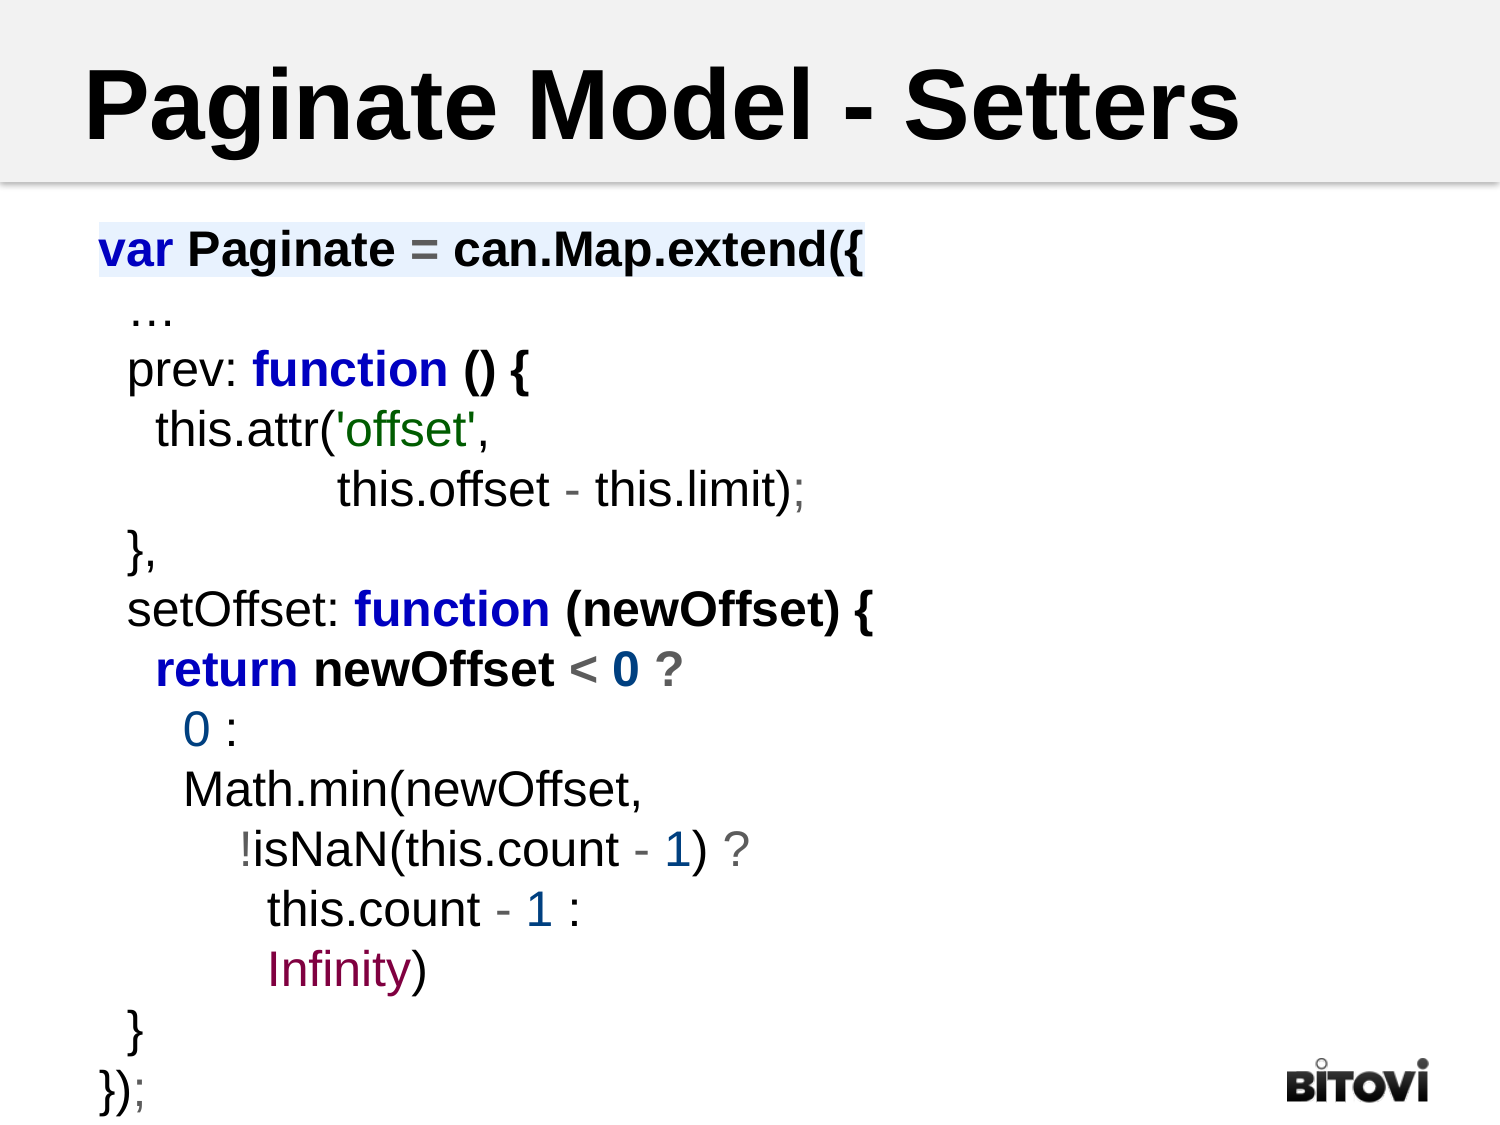

Paginate Model - Setters
var Paginate = can.Map.extend({
  …
  prev: function () {
    this.attr('offset',
                 this.offset - this.limit);
  },
  setOffset: function (newOffset) {
    return newOffset < 0 ?
      0 :
      Math.min(newOffset,
          !isNaN(this.count - 1) ?
            this.count - 1 :
            Infinity)
  }
});